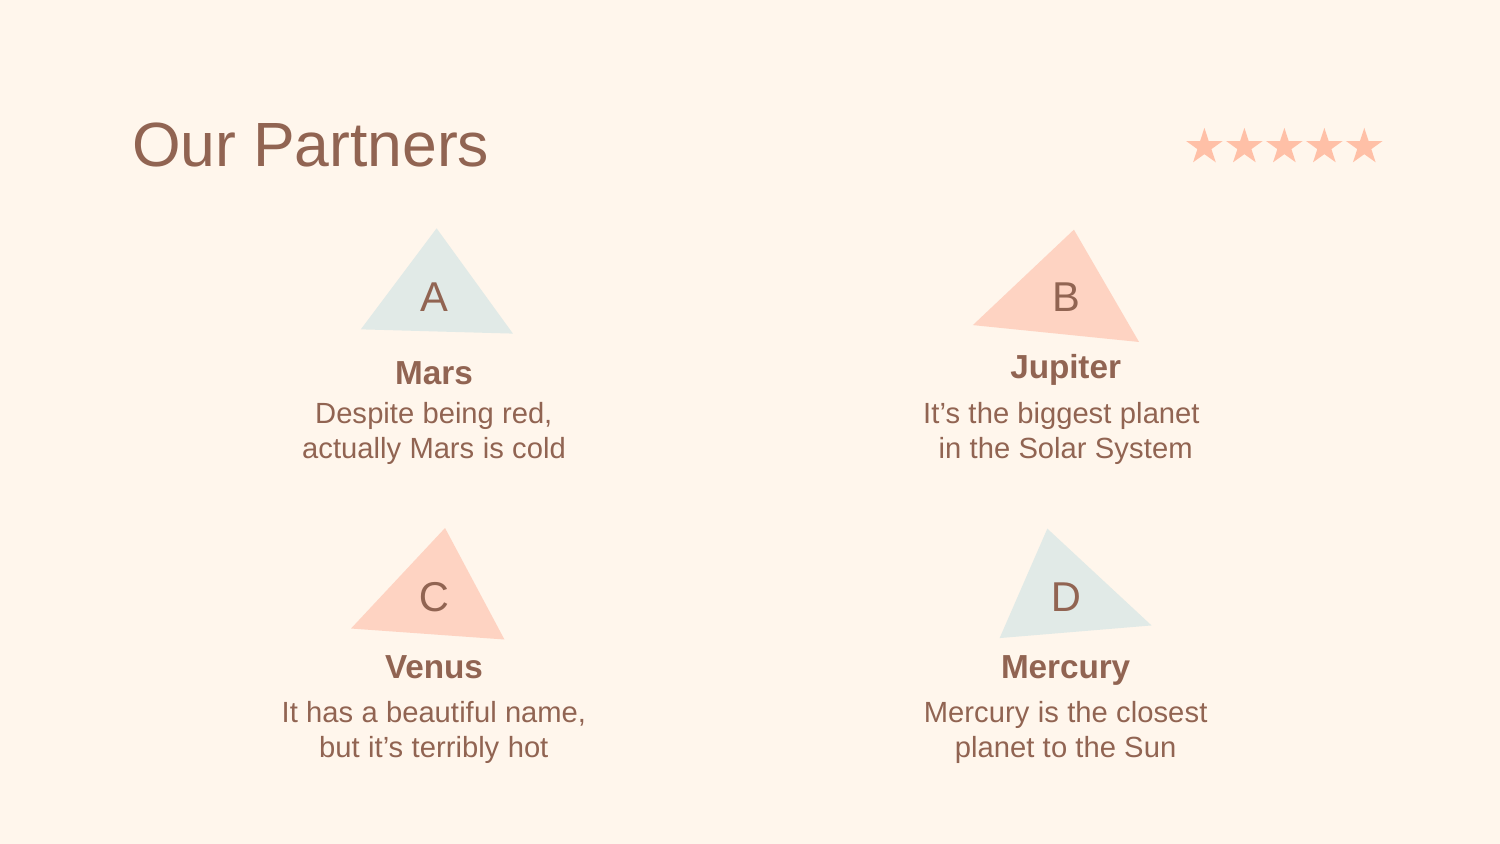

Our Partners

A
B
# Mars
Jupiter
Despite being red, actually Mars is cold
It’s the biggest planet
in the Solar System

C
D
Venus
Mercury
It has a beautiful name, but it’s terribly hot
Mercury is the closest planet to the Sun